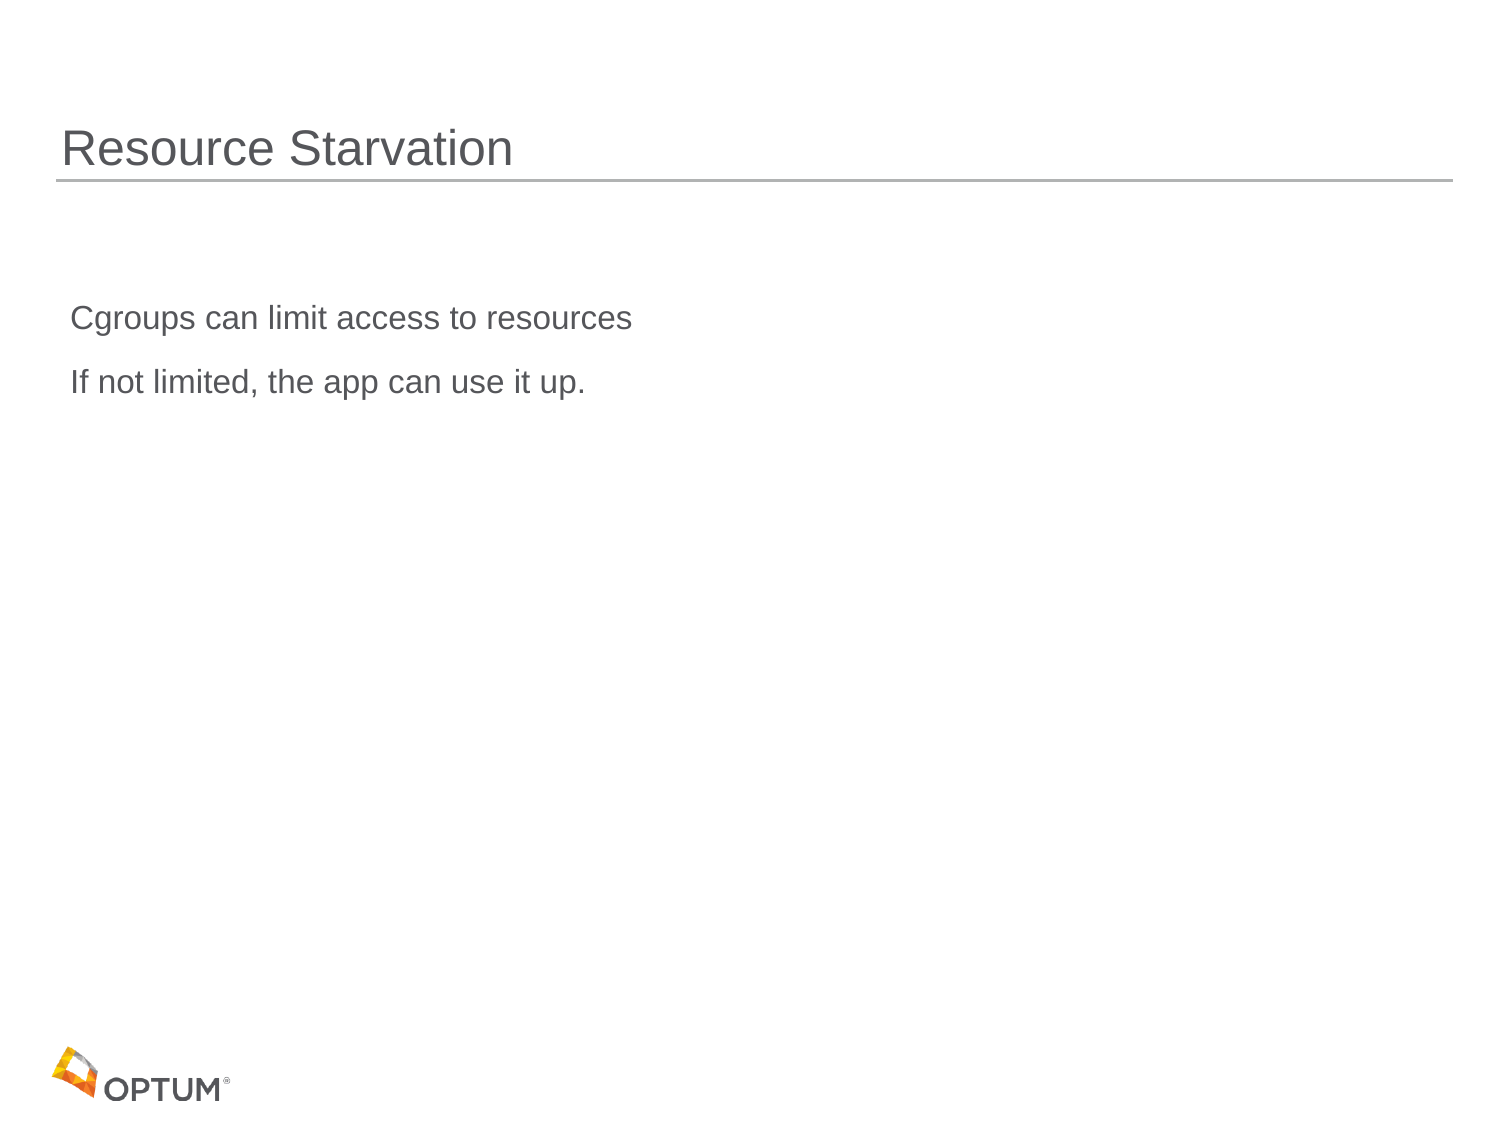

# Resource Starvation
 Cgroups can limit access to resources
 If not limited, the app can use it up.